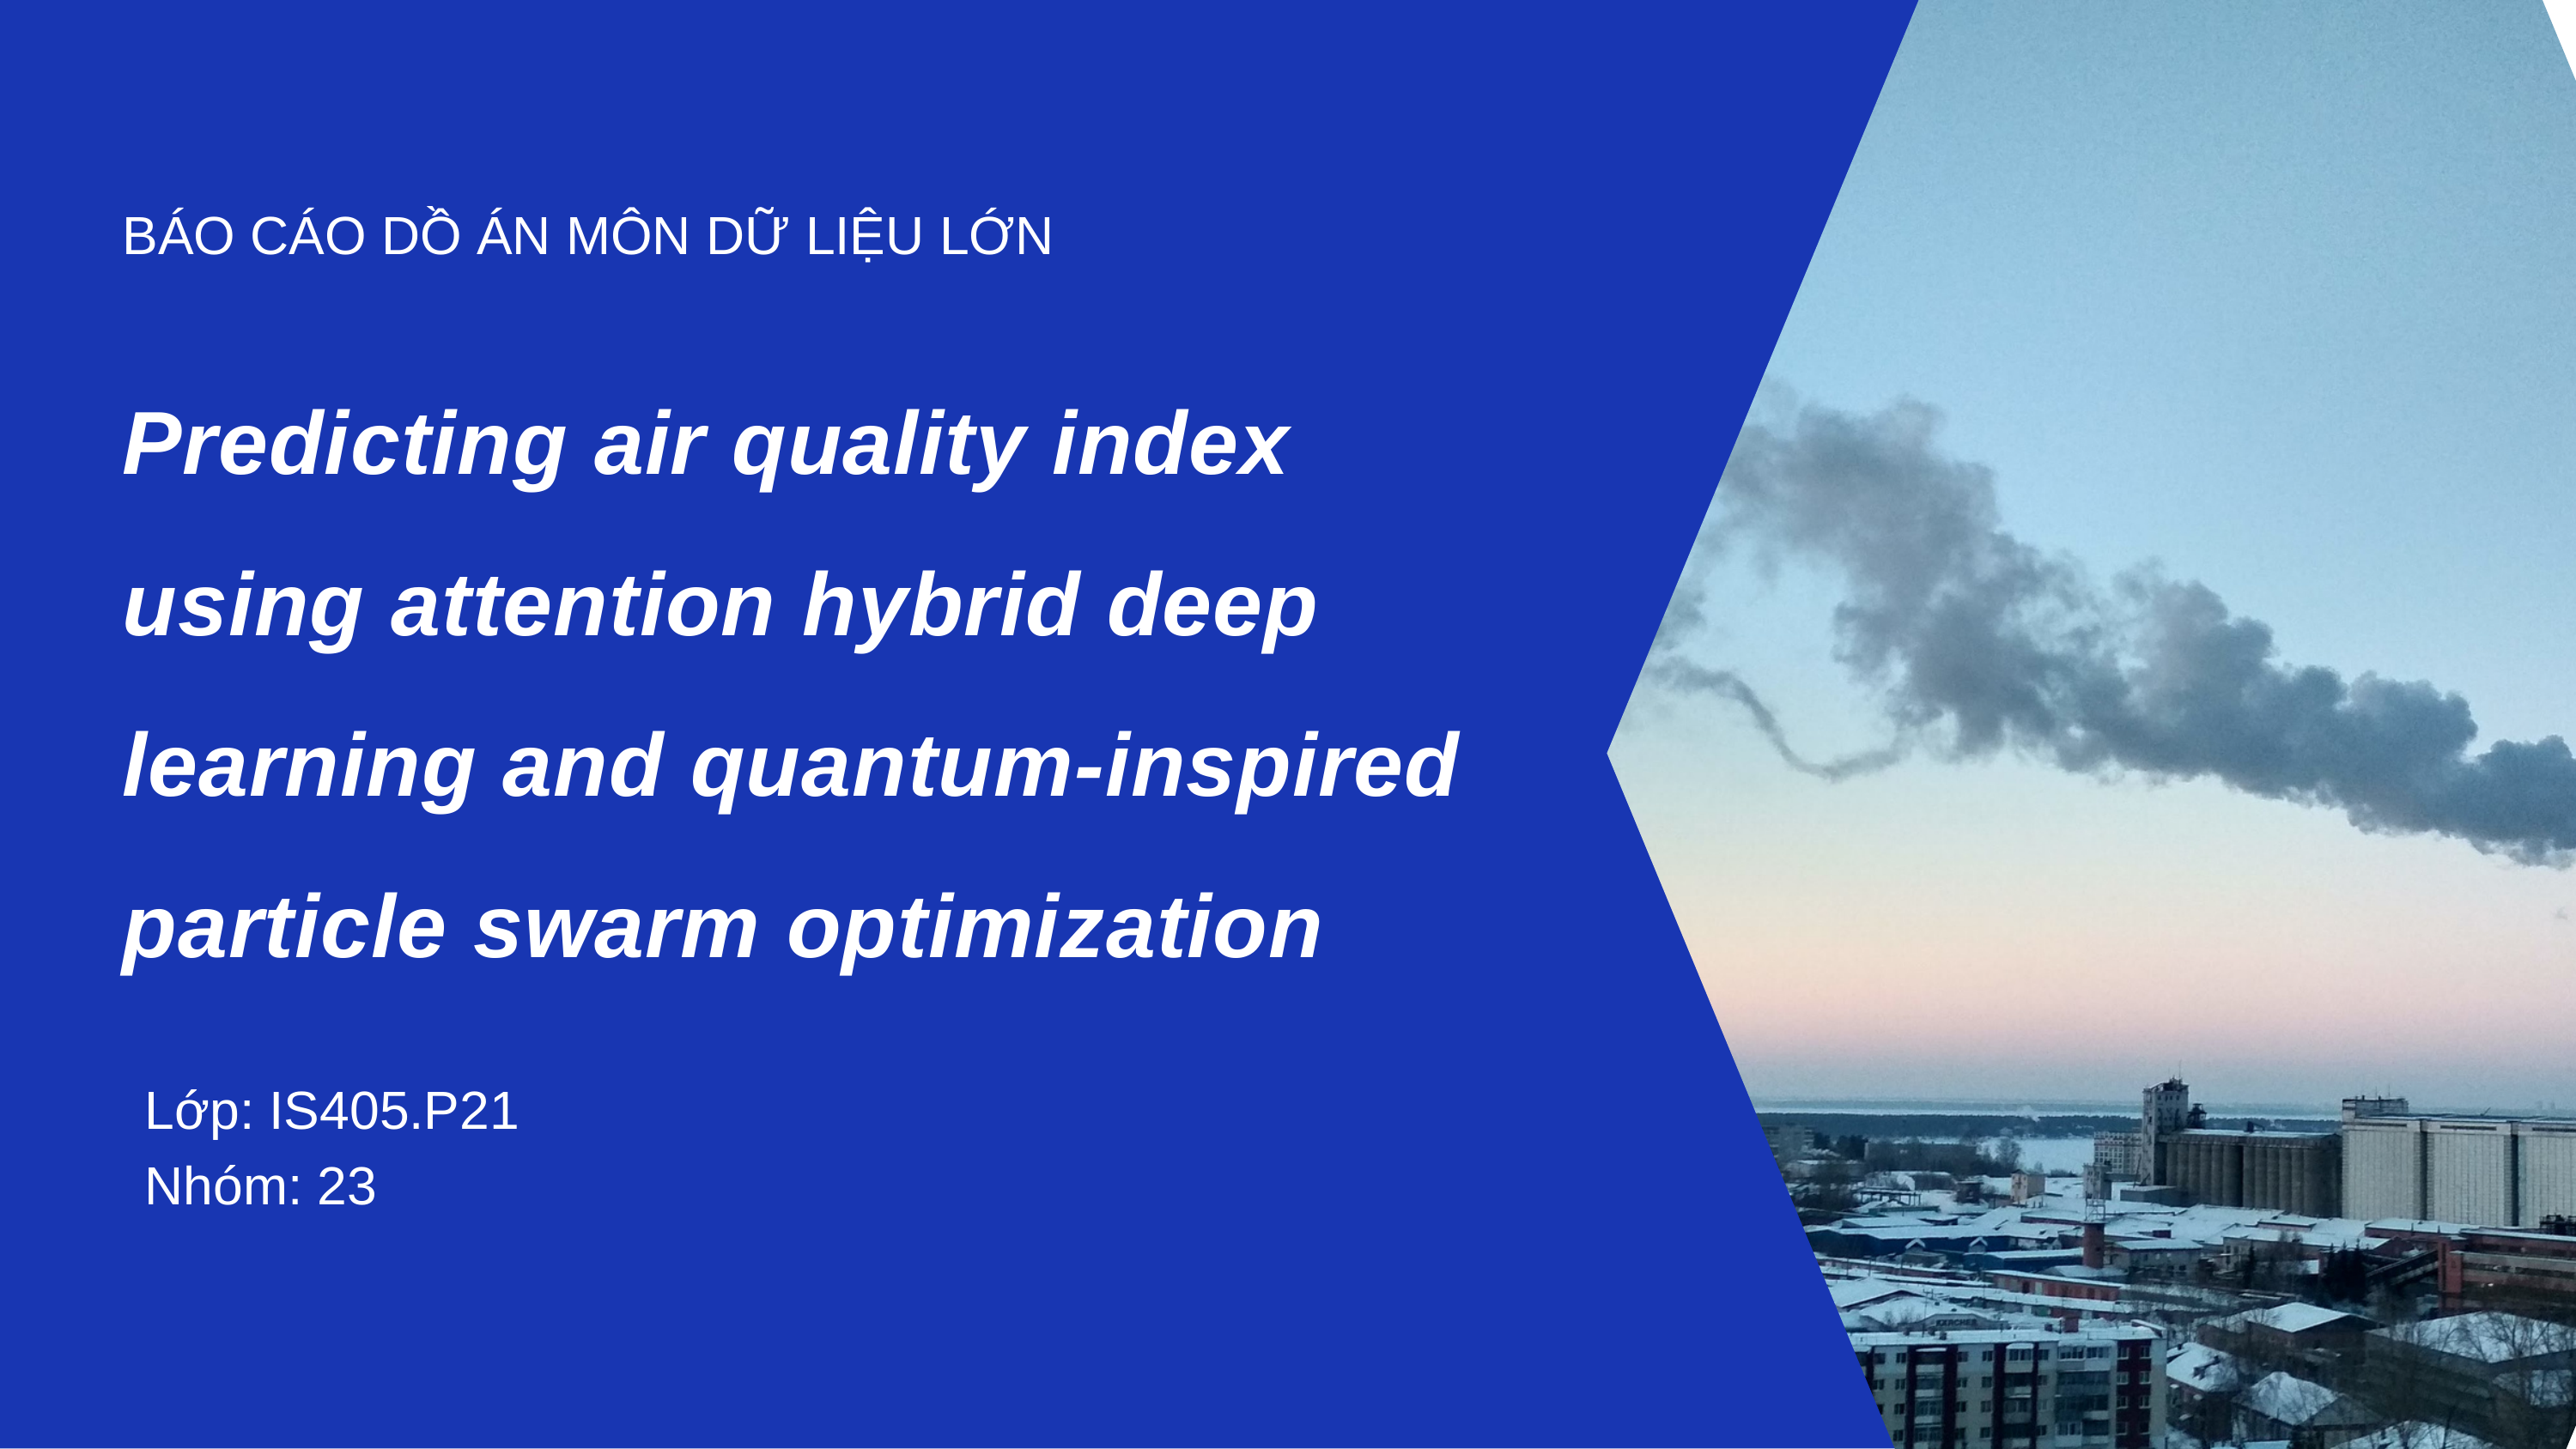

BÁO CÁO DỒ ÁN MÔN DỮ LIỆU LỚN
Predicting air quality index using attention hybrid deep learning and quantum-inspired particle swarm optimization
Lớp: IS405.P21
Nhóm: 23